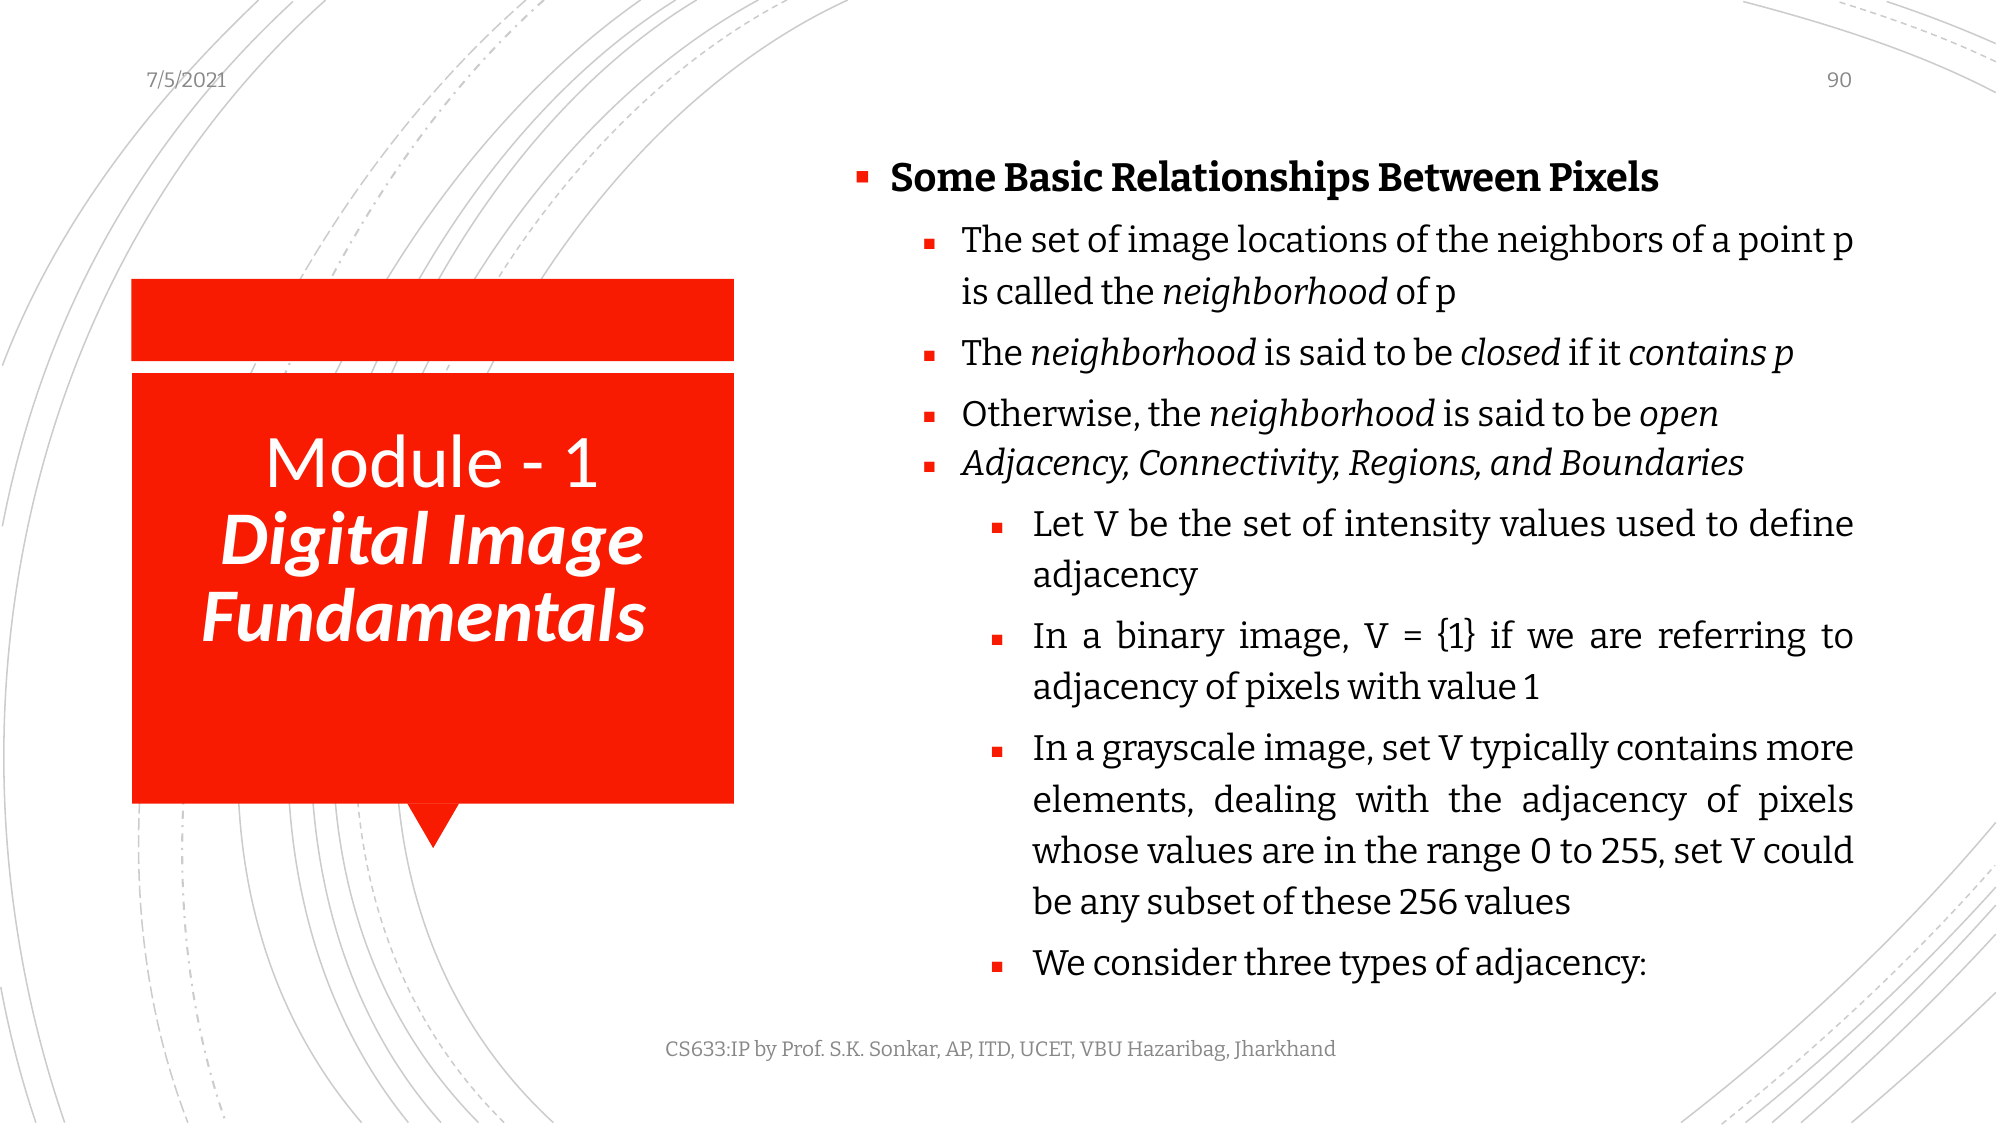

7/5/2021
90
Some Basic Relationships Between Pixels
The set of image locations of the neighbors of a point p is called the neighborhood of p
The neighborhood is said to be closed if it contains p
Otherwise, the neighborhood is said to be open
Adjacency, Connectivity, Regions, and Boundaries
Let V be the set of intensity values used to define adjacency
In a binary image, V = {1} if we are referring to adjacency of pixels with value 1
In a grayscale image, set V typically contains more elements, dealing with the adjacency of pixels whose values are in the range 0 to 255, set V could be any subset of these 256 values
We consider three types of adjacency:
# Module - 1 Digital Image Fundamentals
CS633:IP by Prof. S.K. Sonkar, AP, ITD, UCET, VBU Hazaribag, Jharkhand